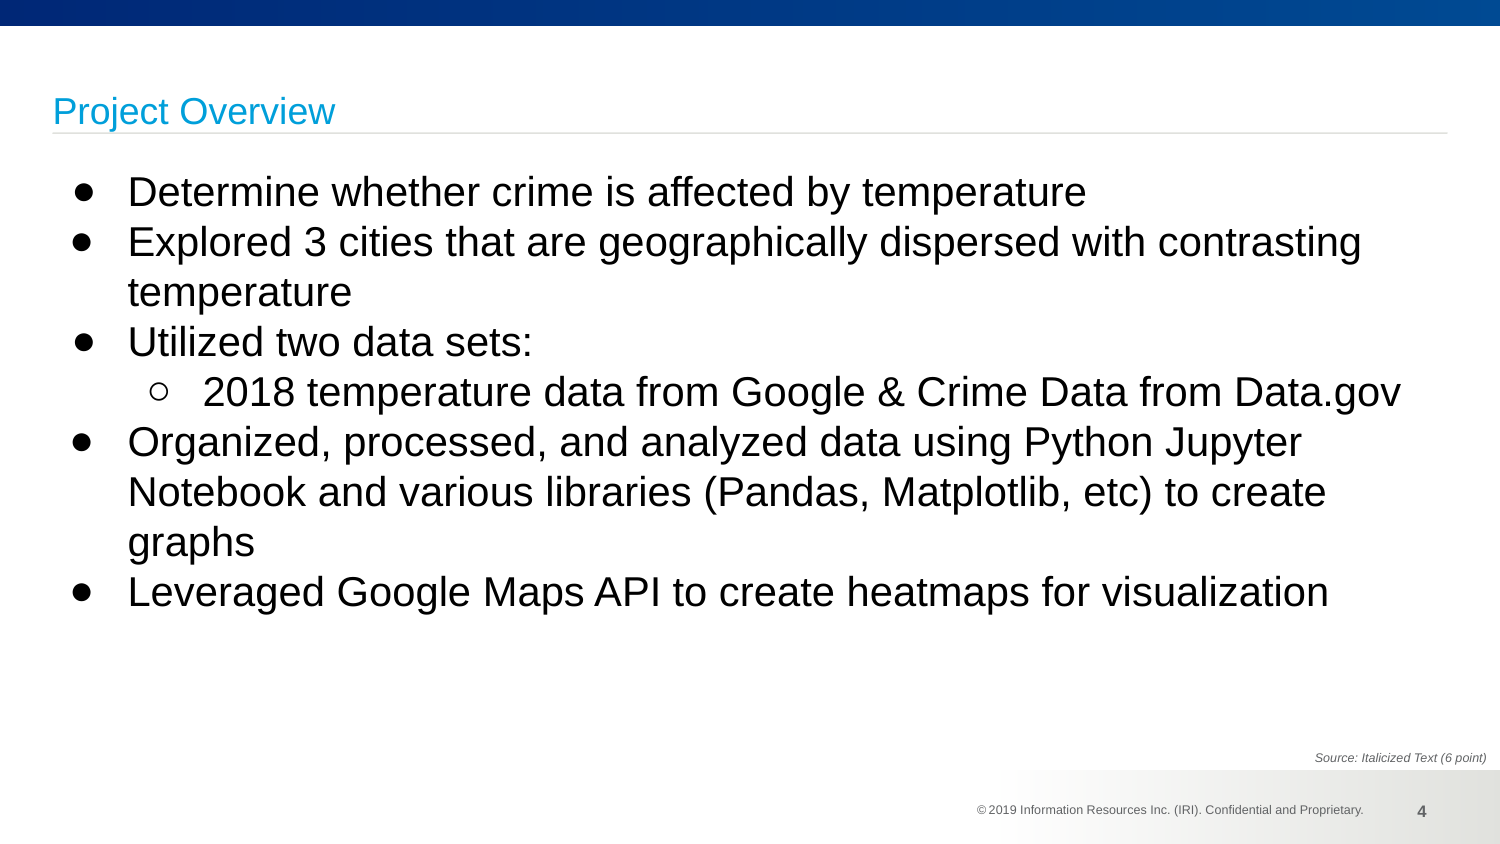

# Project Overview
Determine whether crime is affected by temperature
Explored 3 cities that are geographically dispersed with contrasting temperature
Utilized two data sets:
2018 temperature data from Google & Crime Data from Data.gov
Organized, processed, and analyzed data using Python Jupyter Notebook and various libraries (Pandas, Matplotlib, etc) to create graphs
Leveraged Google Maps API to create heatmaps for visualization

Source: Italicized Text (6 point)